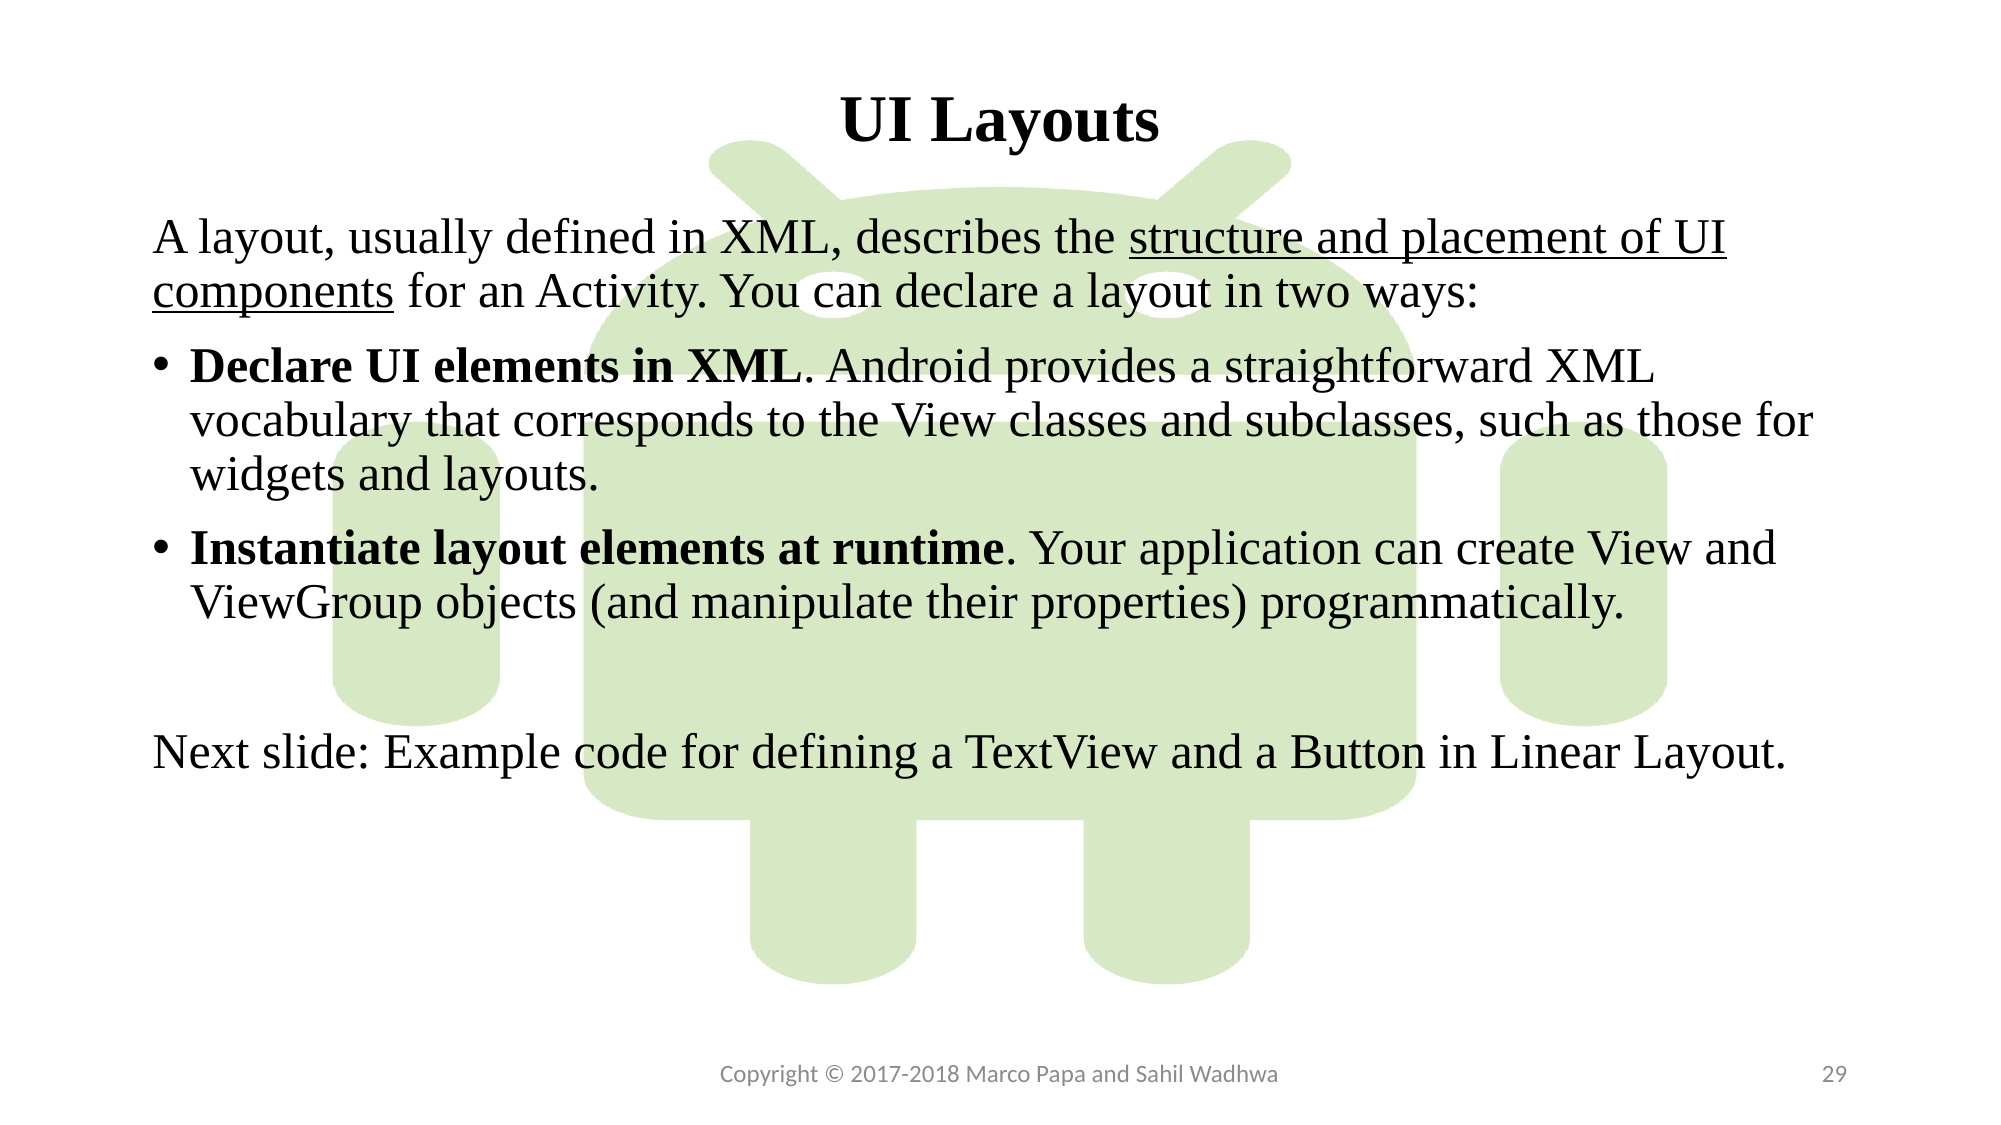

# UI Layouts
A layout, usually defined in XML, describes the structure and placement of UI components for an Activity. You can declare a layout in two ways:
Declare UI elements in XML. Android provides a straightforward XML vocabulary that corresponds to the View classes and subclasses, such as those for widgets and layouts.
Instantiate layout elements at runtime. Your application can create View and ViewGroup objects (and manipulate their properties) programmatically.

Next slide: Example code for defining a TextView and a Button in Linear Layout.

Copyright © 2017-2018 Marco Papa and Sahil Wadhwa
29